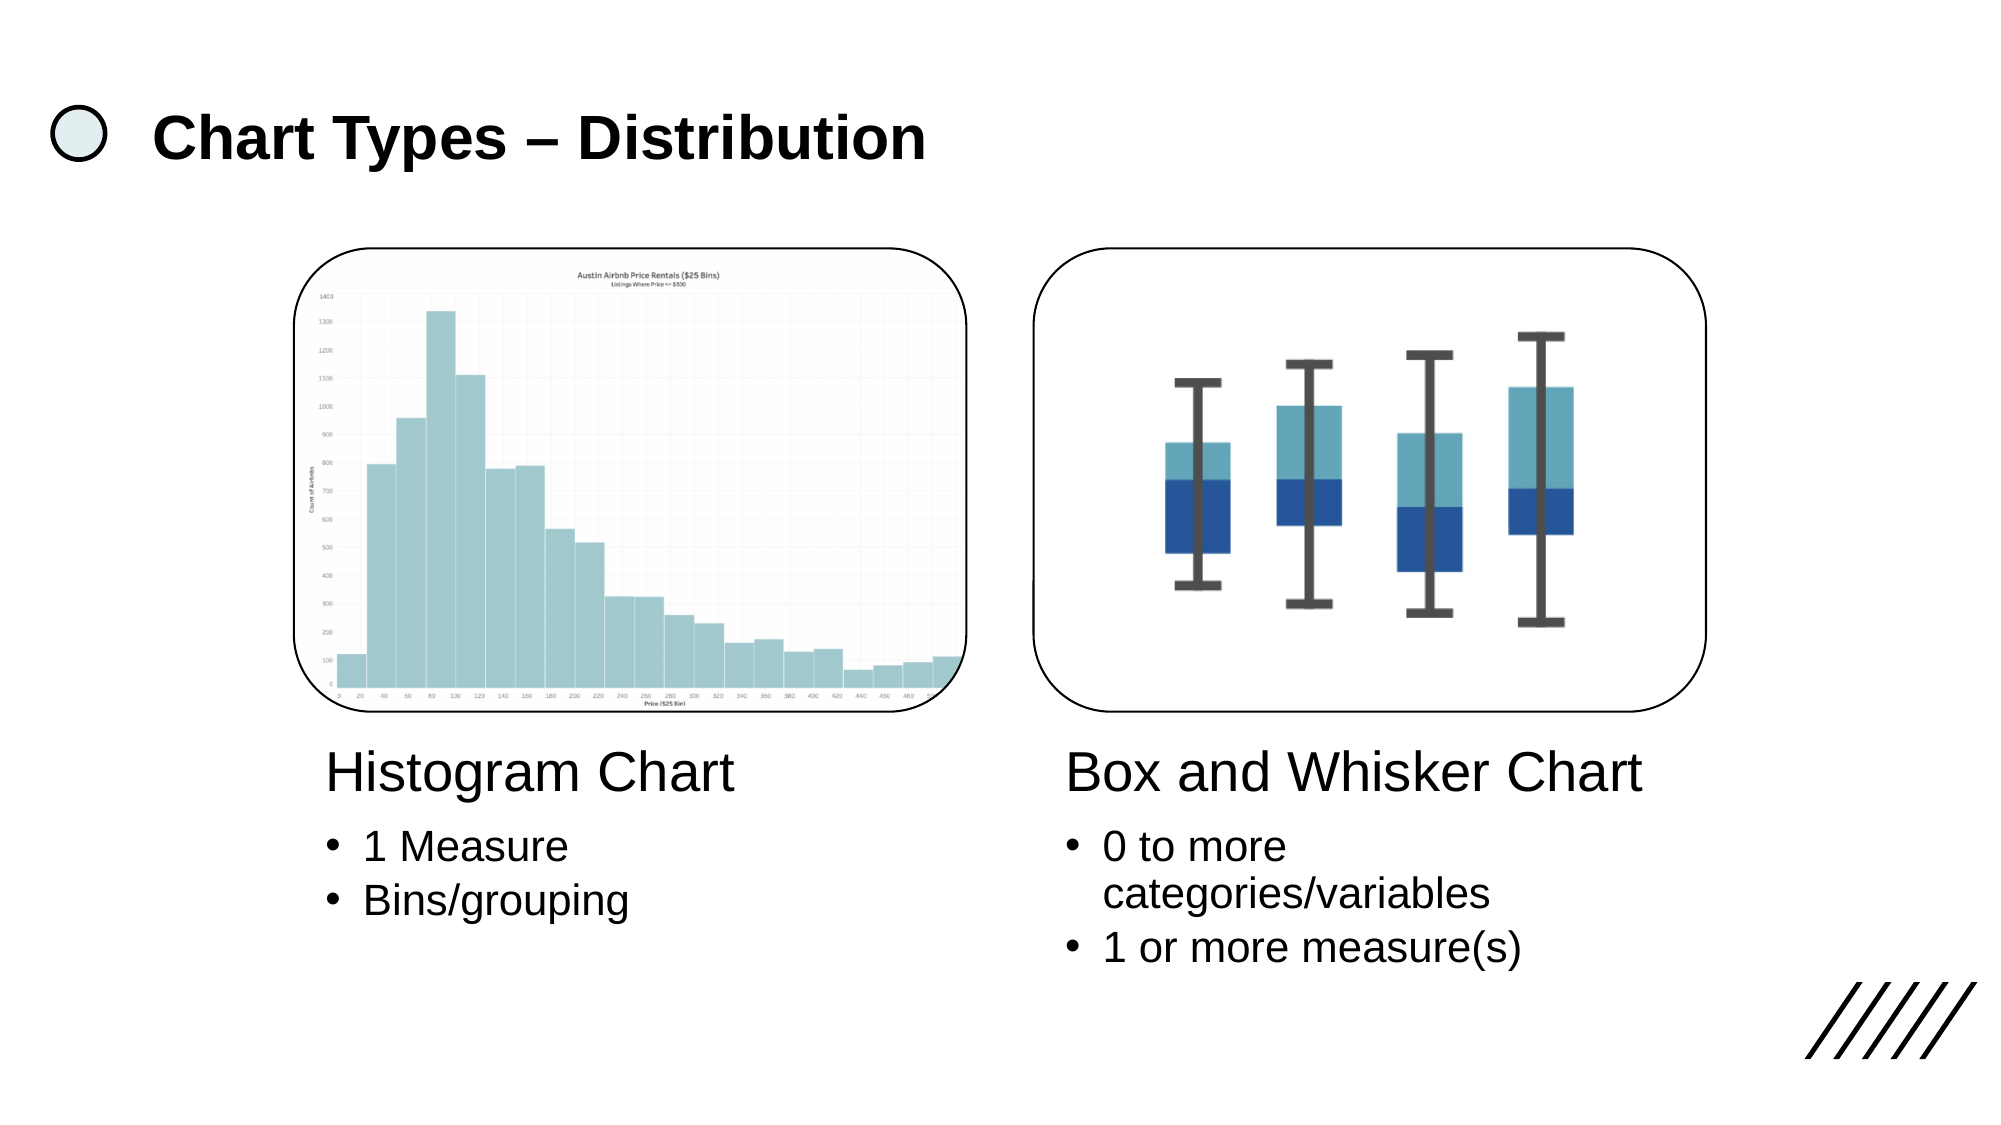

# Chart Types – Distribution

Histogram Chart
1 Measure
Bins/grouping

Box and Whisker Chart
0 to more categories/variables
1 or more measure(s)